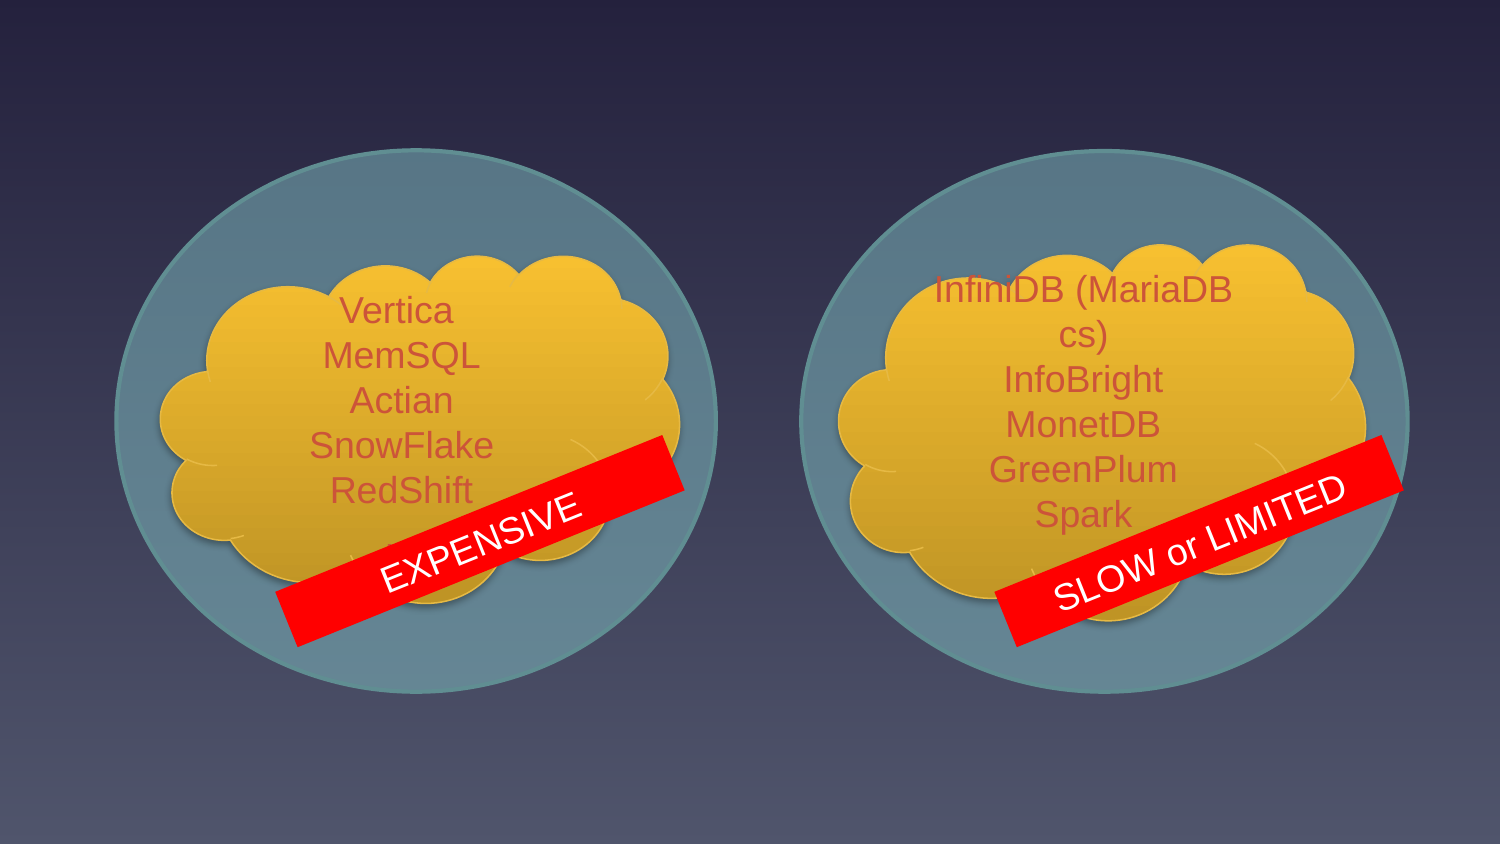

Commercial
Analytical
 DBMS
OpenSource
Analytical
DBMS
InfiniDB (MariaDB cs)
InfoBright
MonetDB
GreenPlum
Spark
…
Vertica
MemSQL
Actian
SnowFlake
RedShift
…
EXPENSIVE
SLOW or LIMITED